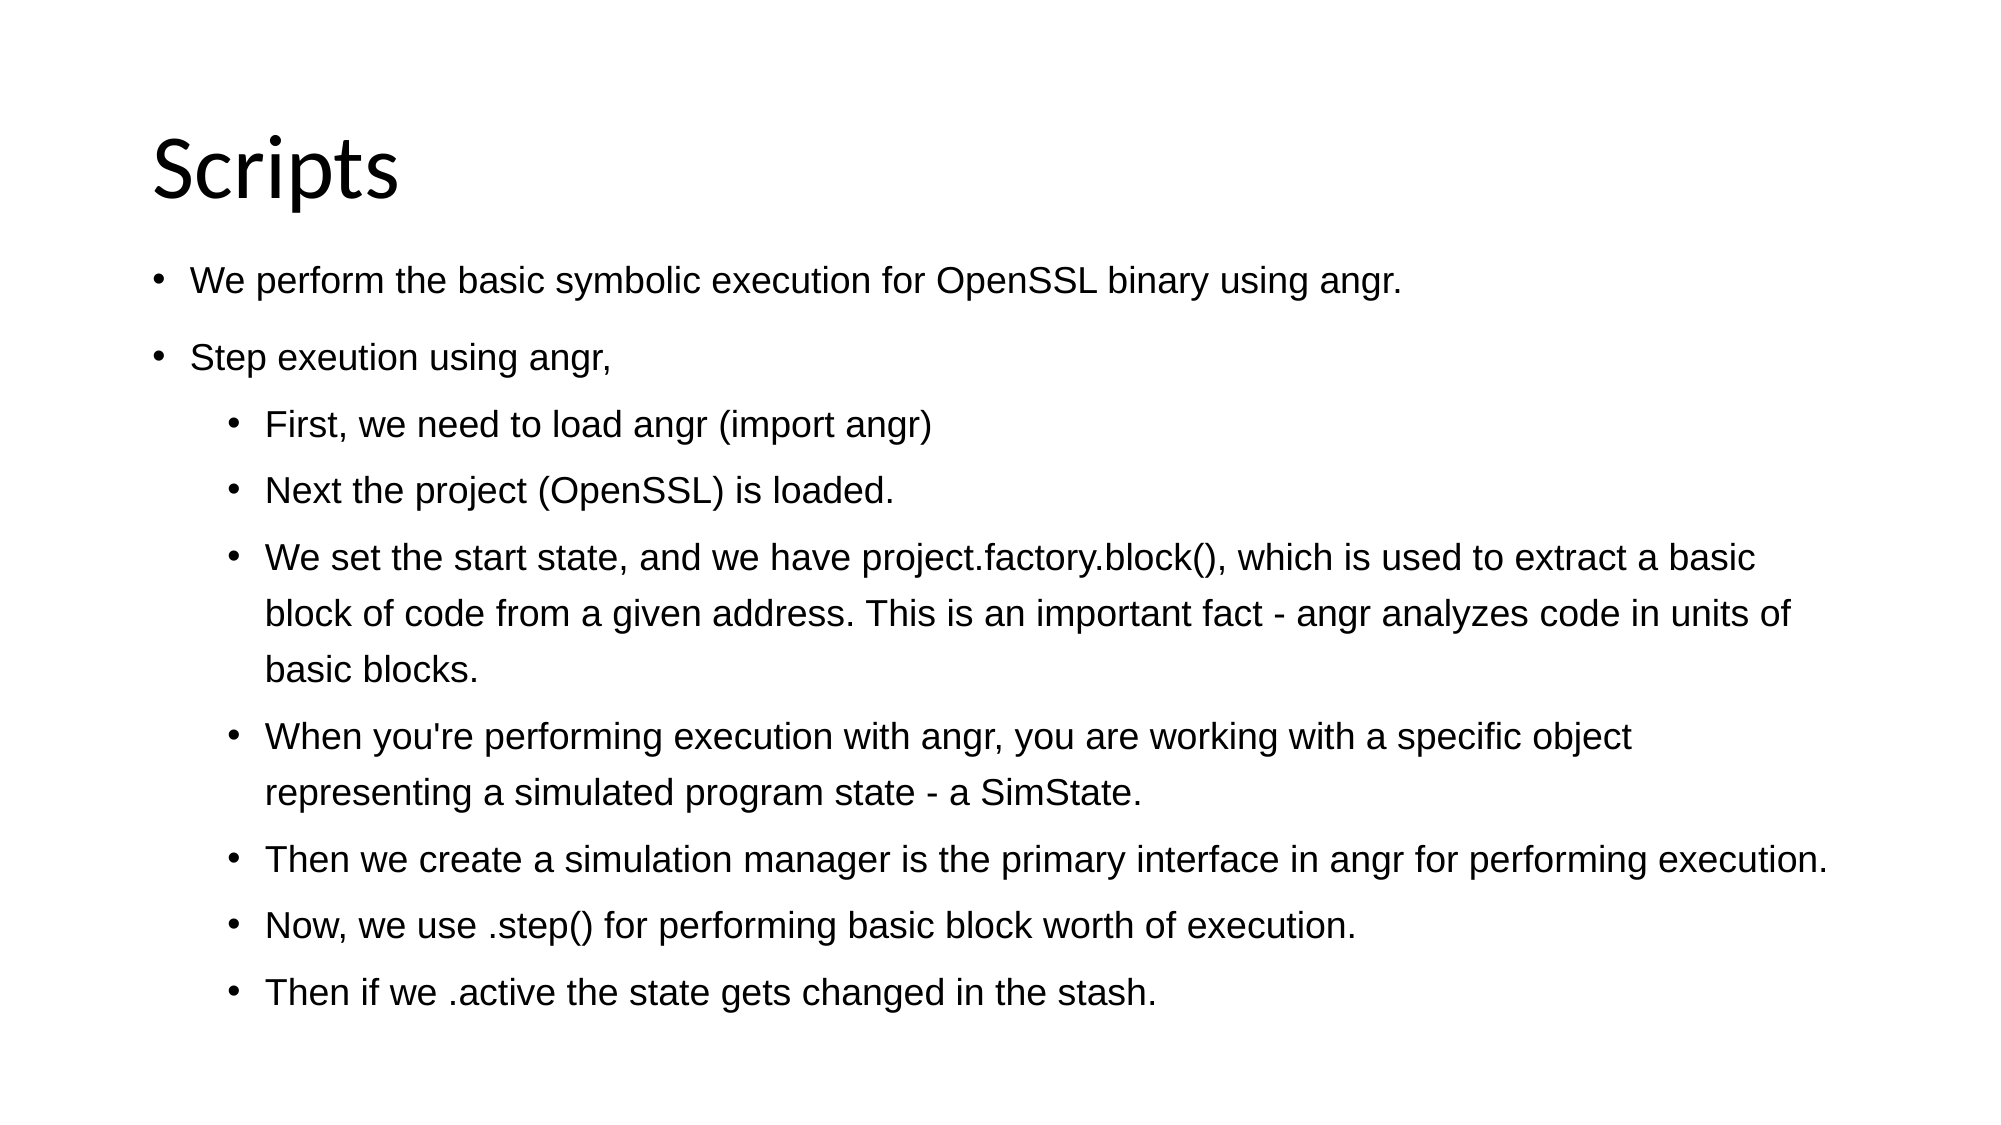

# Scripts
We perform the basic symbolic execution for OpenSSL binary using angr.
Step exeution using angr,
First, we need to load angr (import angr)
Next the project (OpenSSL) is loaded.
We set the start state, and we have project.factory.block(), which is used to extract a basic block of code from a given address. This is an important fact - angr analyzes code in units of basic blocks.
When you're performing execution with angr, you are working with a specific object representing a simulated program state - a SimState.
Then we create a simulation manager is the primary interface in angr for performing execution.
Now, we use .step() for performing basic block worth of execution.
Then if we .active the state gets changed in the stash.